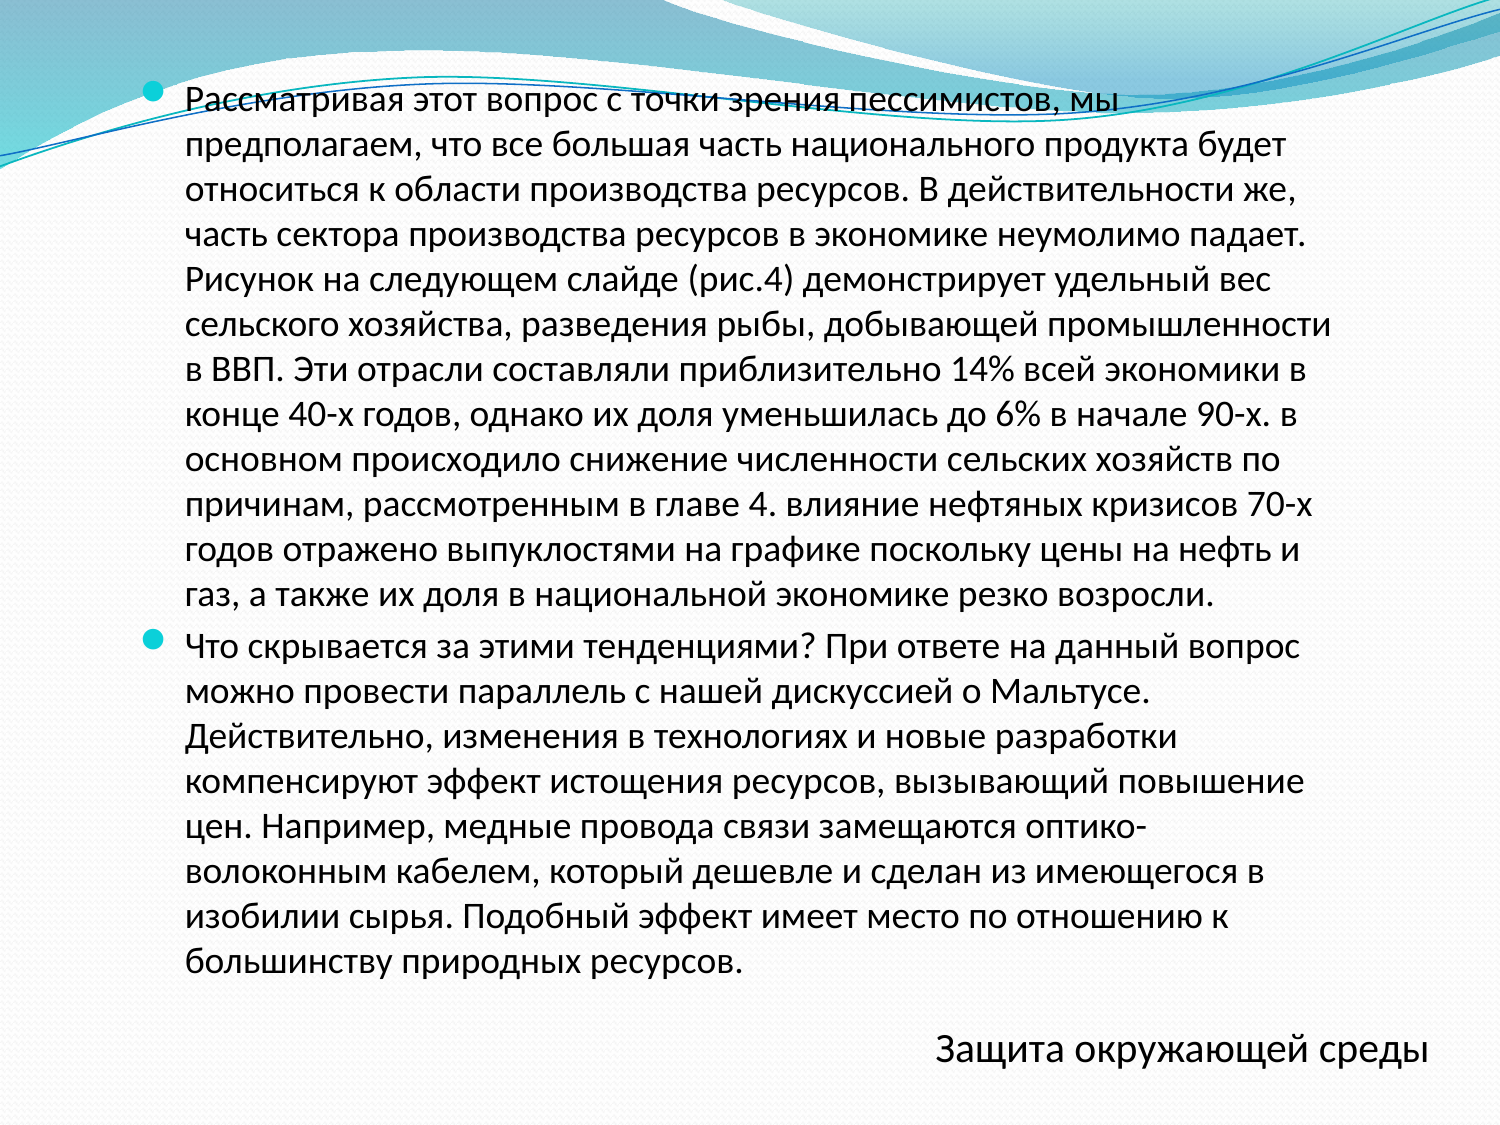

Рассматривая этот вопрос с точки зрения пессимистов, мы предполагаем, что все большая часть национального продукта будет относиться к области производства ресурсов. В действительности же, часть сектора производства ресурсов в экономике неумолимо падает. Рисунок на следующем слайде (рис.4) демонстрирует удельный вес сельского хозяйства, разведения рыбы, добывающей промышленности в ВВП. Эти отрасли составляли приблизительно 14% всей экономики в конце 40-х годов, однако их доля уменьшилась до 6% в начале 90-х. в основном происходило снижение численности сельских хозяйств по причинам, рассмотренным в главе 4. влияние нефтяных кризисов 70-х годов отражено выпуклостями на графике поскольку цены на нефть и газ, а также их доля в национальной экономике резко возросли.
Что скрывается за этими тенденциями? При ответе на данный вопрос можно провести параллель с нашей дискуссией о Мальтусе. Действительно, изменения в технологиях и новые разработки компенсируют эффект истощения ресурсов, вызывающий повышение цен. Например, медные провода связи замещаются оптико-волоконным кабелем, который дешевле и сделан из имеющегося в изобилии сырья. Подобный эффект имеет место по отношению к большинству природных ресурсов.
Защита окружающей среды